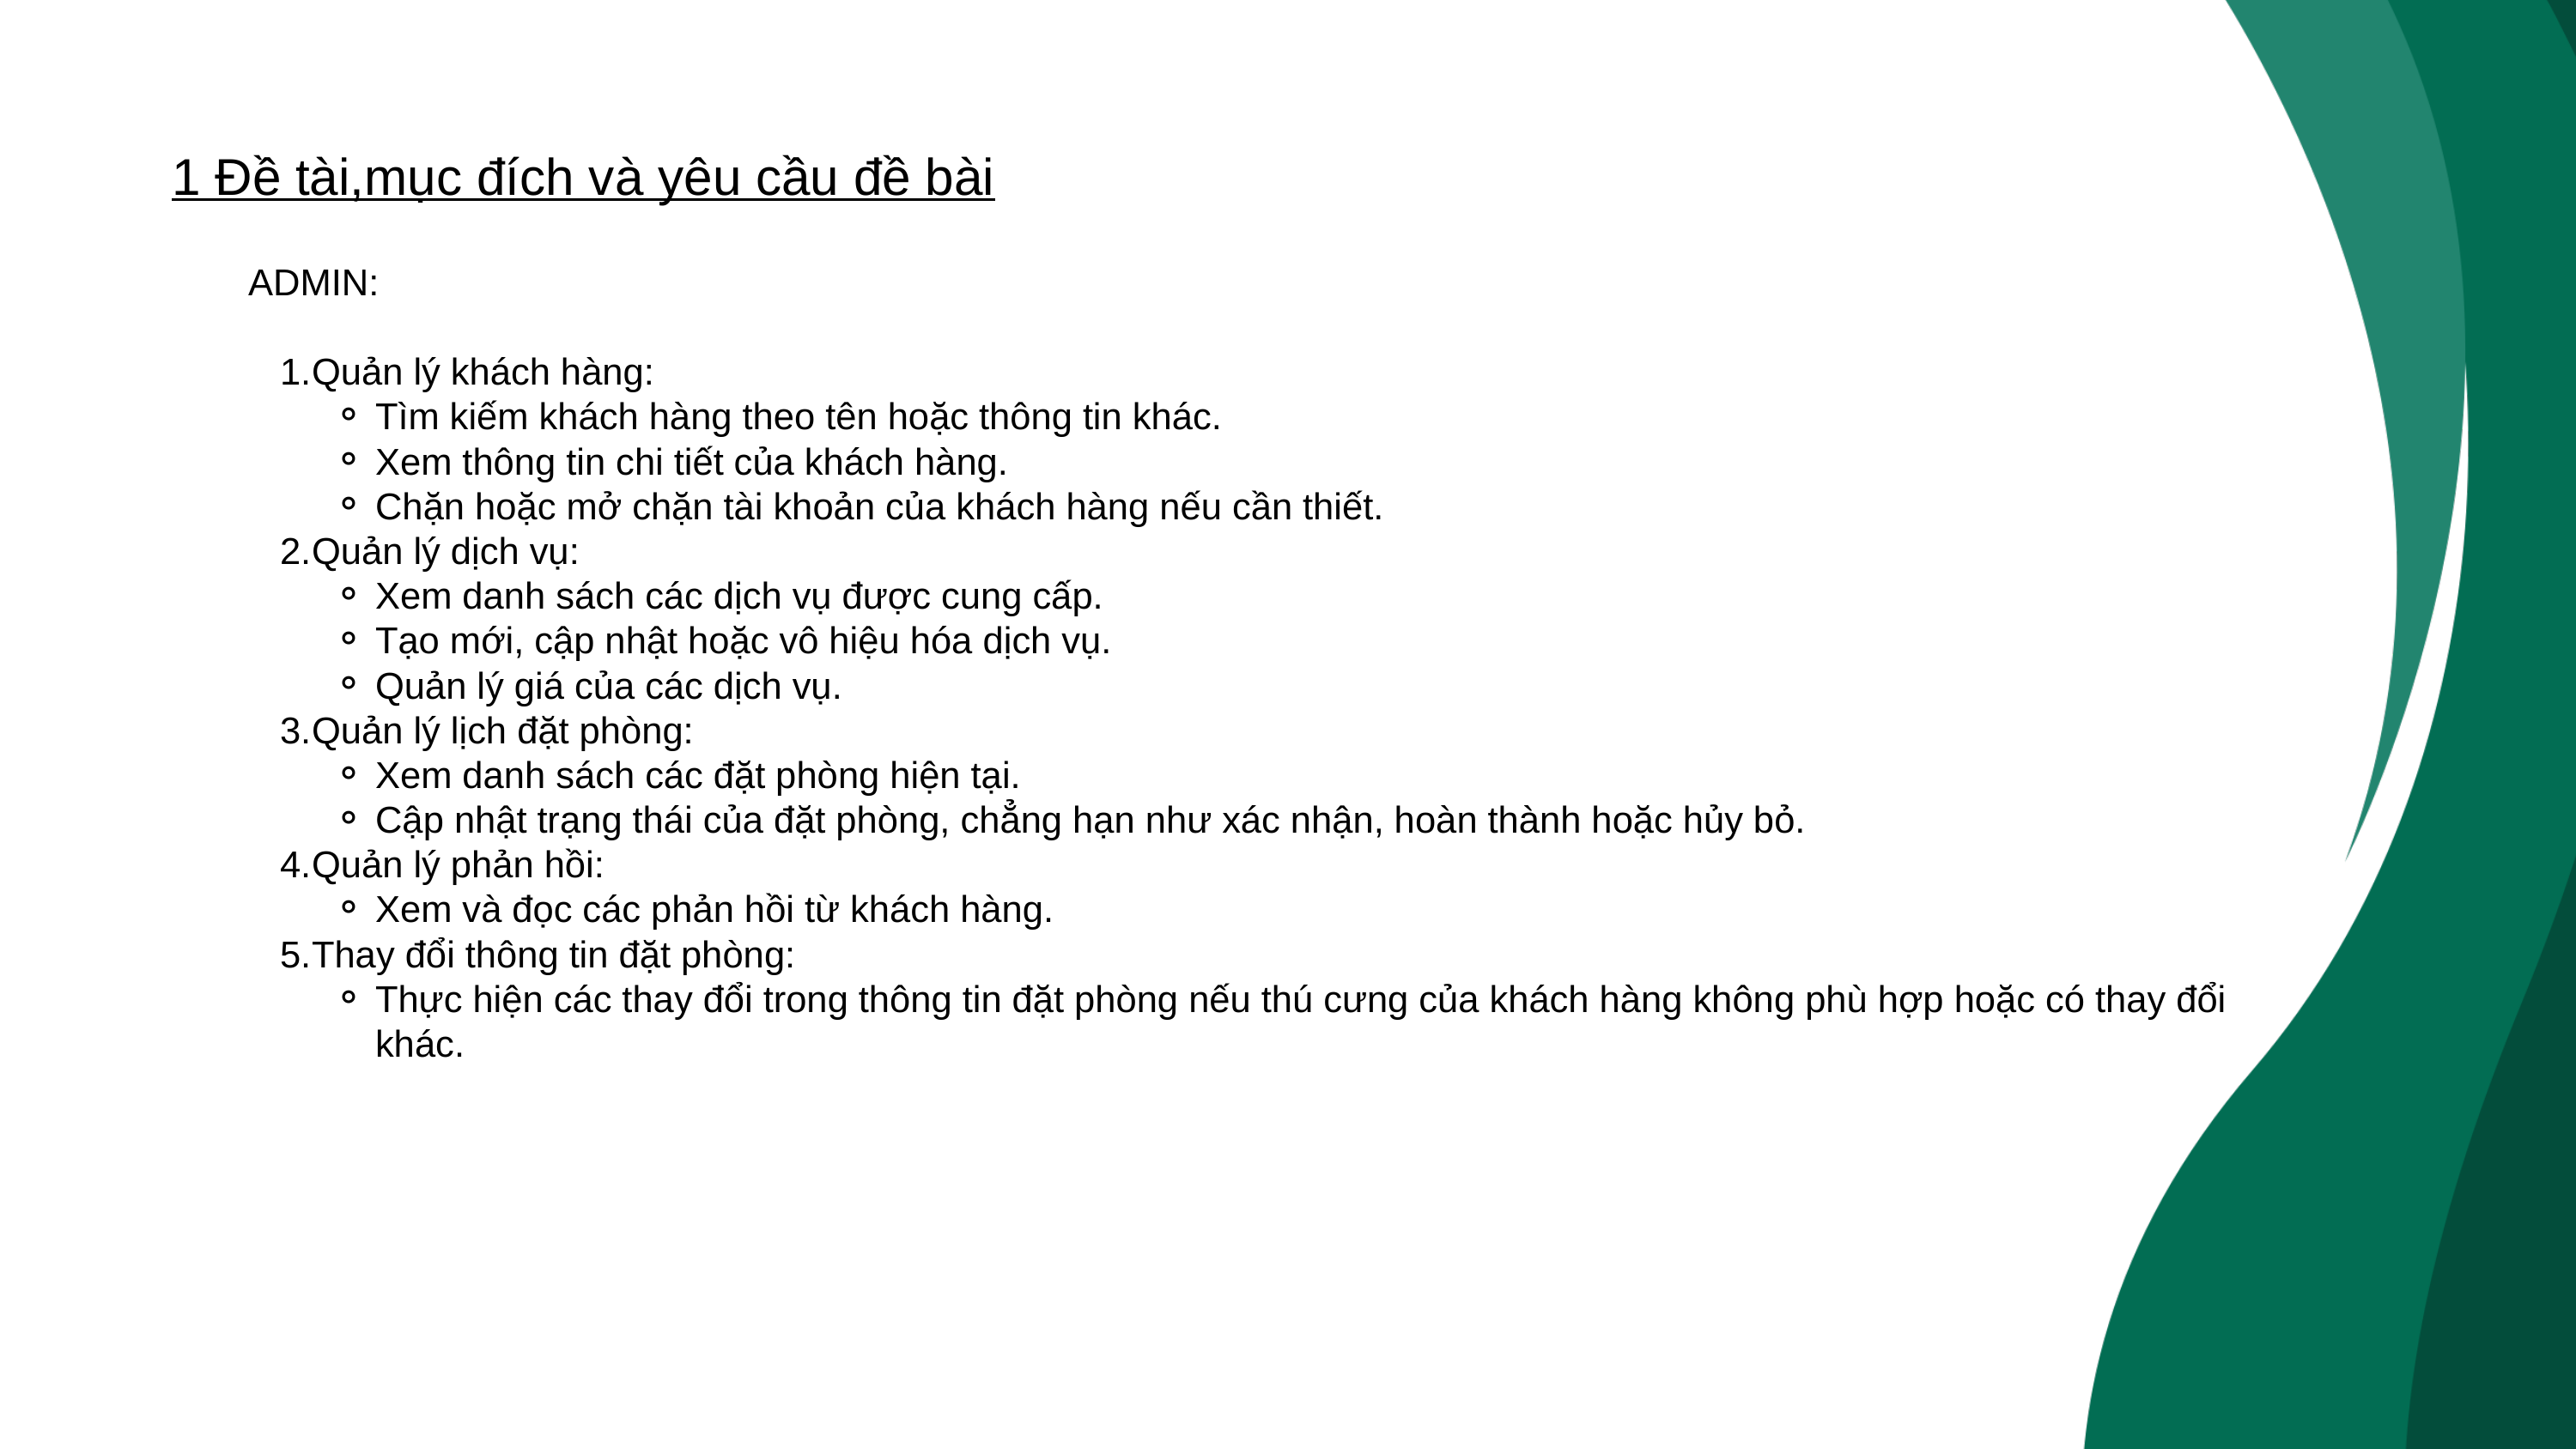

1 Đề tài,mục đích và yêu cầu đề bài
ADMIN:

Quản lý khách hàng:
Tìm kiếm khách hàng theo tên hoặc thông tin khác.
Xem thông tin chi tiết của khách hàng.
Chặn hoặc mở chặn tài khoản của khách hàng nếu cần thiết.
Quản lý dịch vụ:
Xem danh sách các dịch vụ được cung cấp.
Tạo mới, cập nhật hoặc vô hiệu hóa dịch vụ.
Quản lý giá của các dịch vụ.
Quản lý lịch đặt phòng:
Xem danh sách các đặt phòng hiện tại.
Cập nhật trạng thái của đặt phòng, chẳng hạn như xác nhận, hoàn thành hoặc hủy bỏ.
Quản lý phản hồi:
Xem và đọc các phản hồi từ khách hàng.
Thay đổi thông tin đặt phòng:
Thực hiện các thay đổi trong thông tin đặt phòng nếu thú cưng của khách hàng không phù hợp hoặc có thay đổi khác.